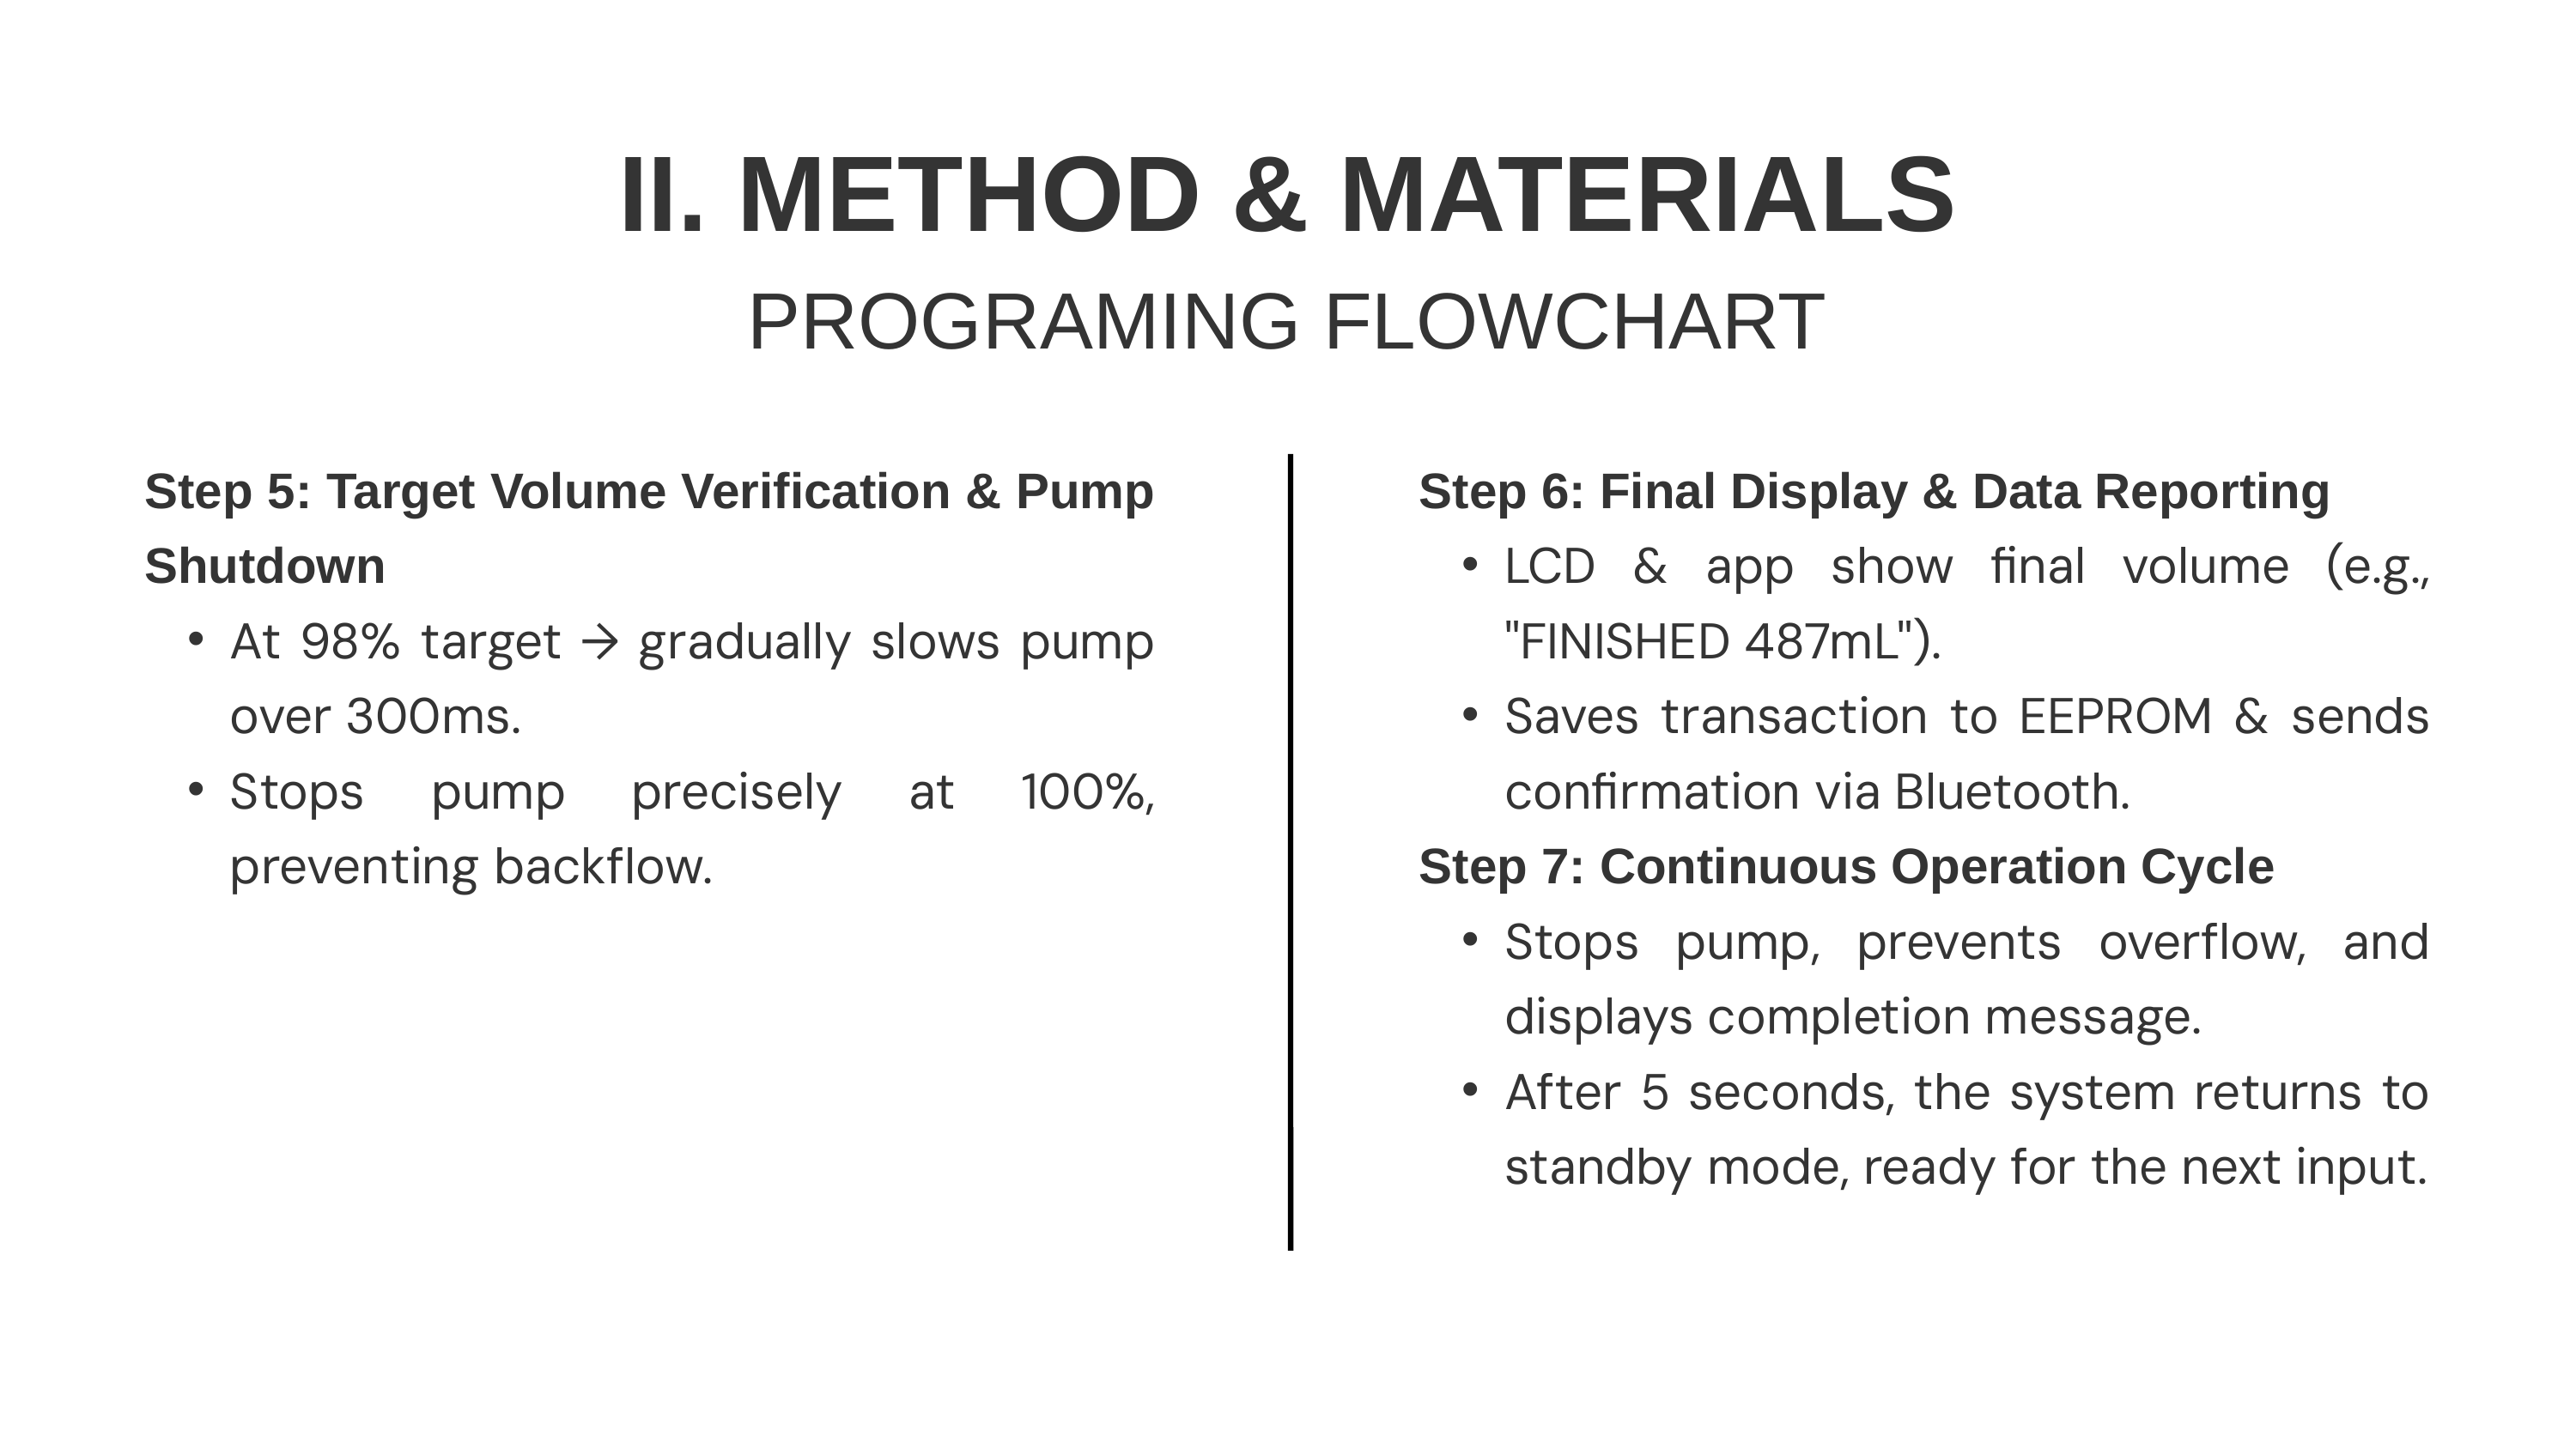

II. METHOD & MATERIALS
PROGRAMING FLOWCHART
Step 5: Target Volume Verification & Pump Shutdown
At 98% target → gradually slows pump over 300ms.
Stops pump precisely at 100%, preventing backflow.

Step 6: Final Display & Data Reporting
LCD & app show final volume (e.g., "FINISHED 487mL").
Saves transaction to EEPROM & sends confirmation via Bluetooth.
Step 7: Continuous Operation Cycle
Stops pump, prevents overflow, and displays completion message.
After 5 seconds, the system returns to standby mode, ready for the next input.